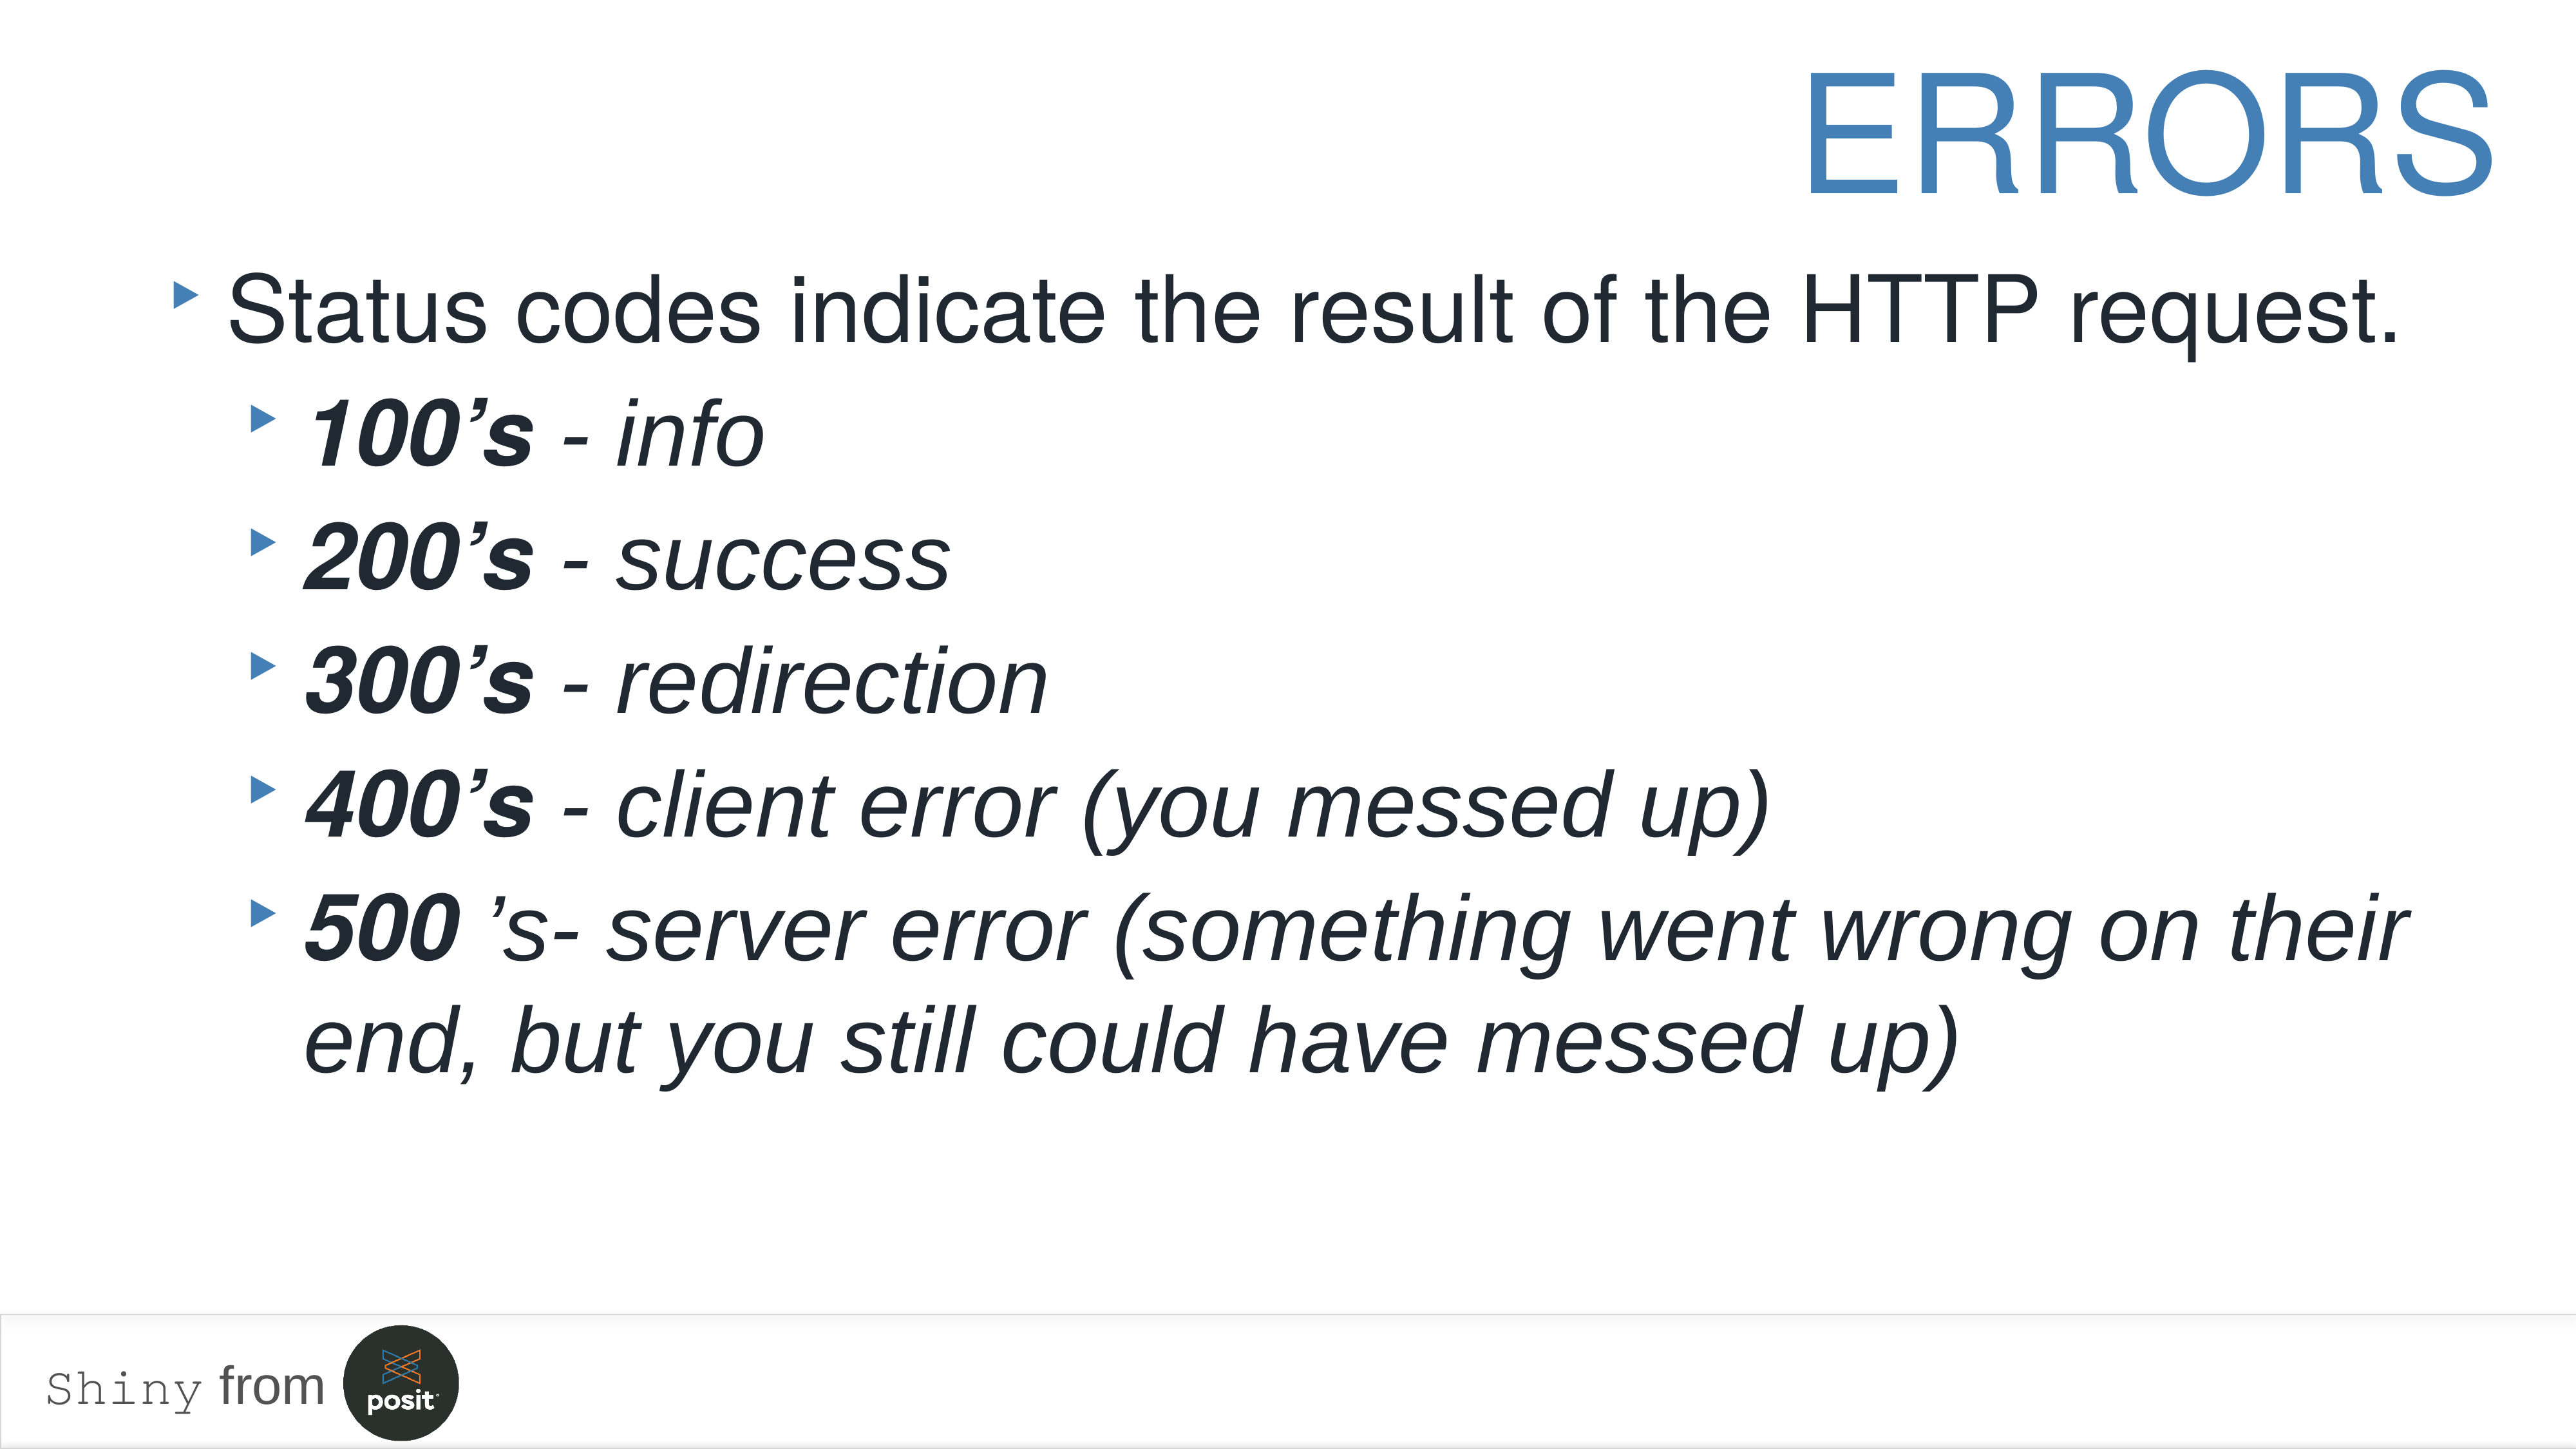

# Errors
Status codes indicate the result of the HTTP request.
100’s - info
200’s - success
300’s - redirection
400’s - client error (you messed up)
500 ’s- server error (something went wrong on their end, but you still could have messed up)